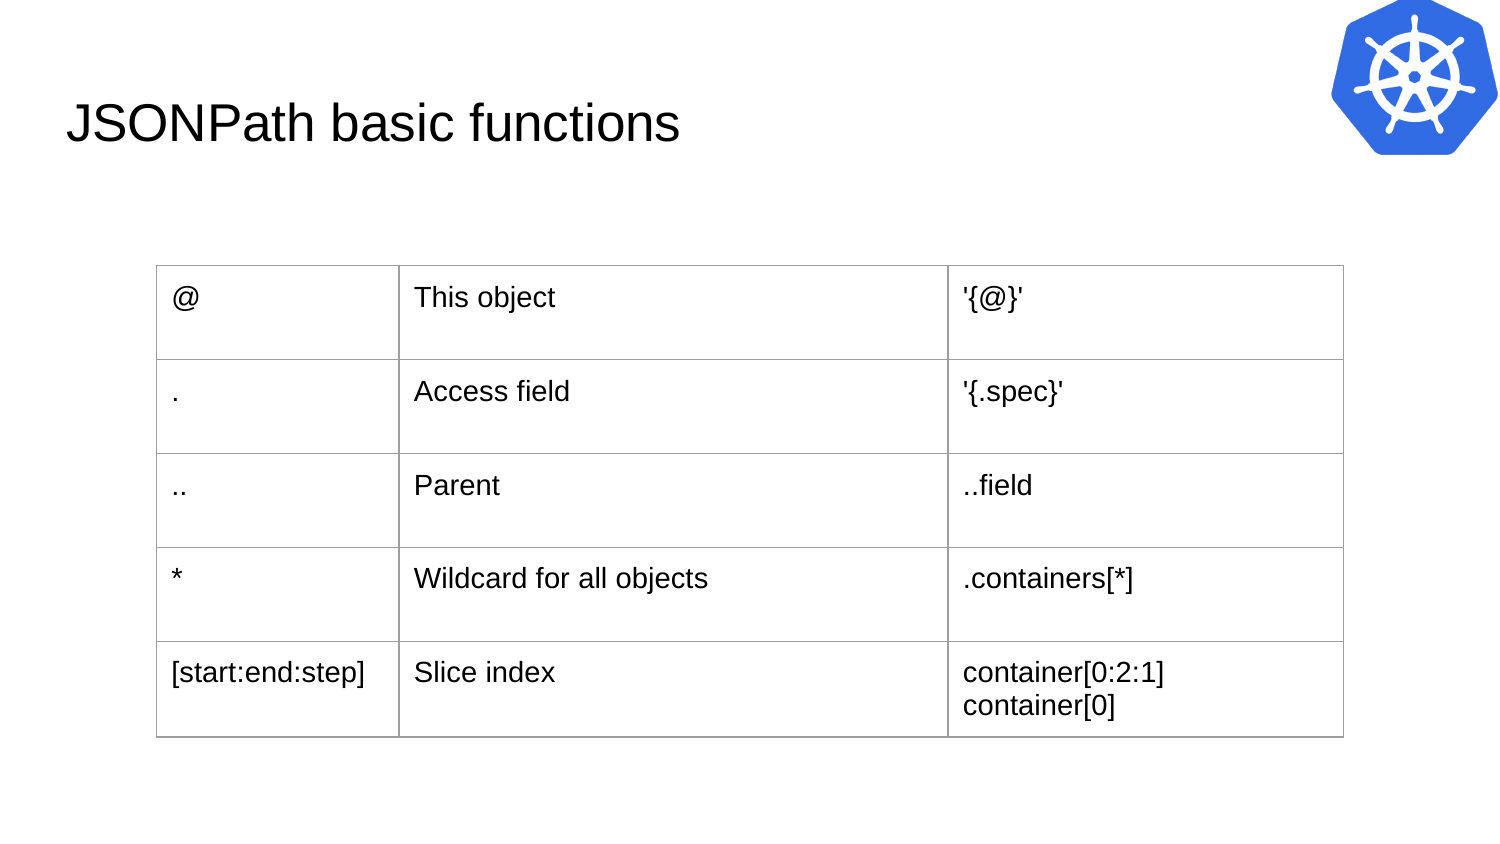

# JSONPath basic functions
| @ | This object | '{@}' |
| --- | --- | --- |
| . | Access field | '{.spec}' |
| .. | Parent | ..field |
| \* | Wildcard for all objects | .containers[\*] |
| [start:end:step] | Slice index | container[0:2:1] container[0] |